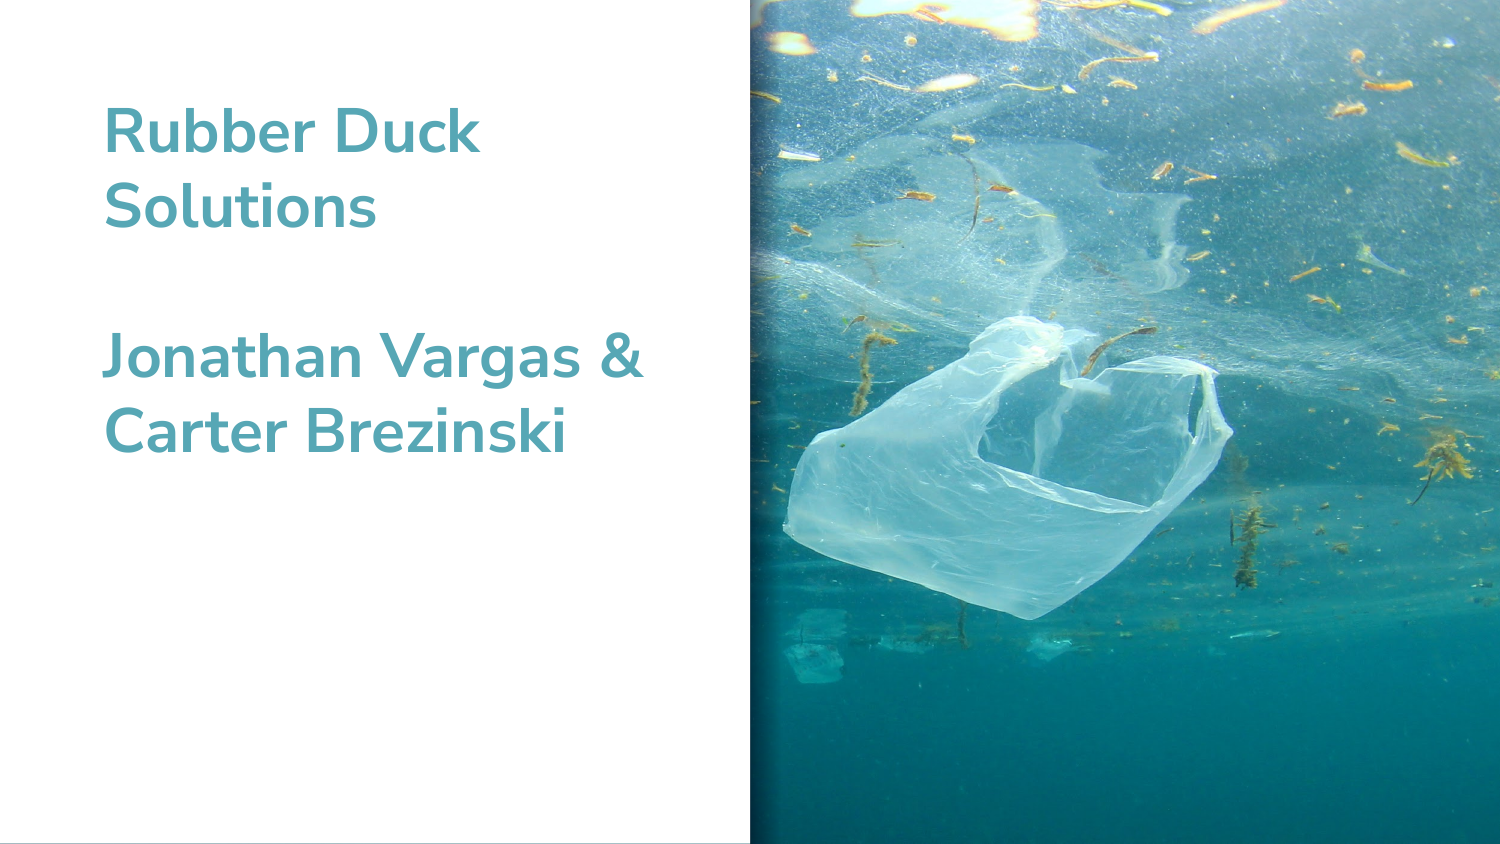

# Rubber Duck Solutions

Jonathan Vargas &
Carter Brezinski